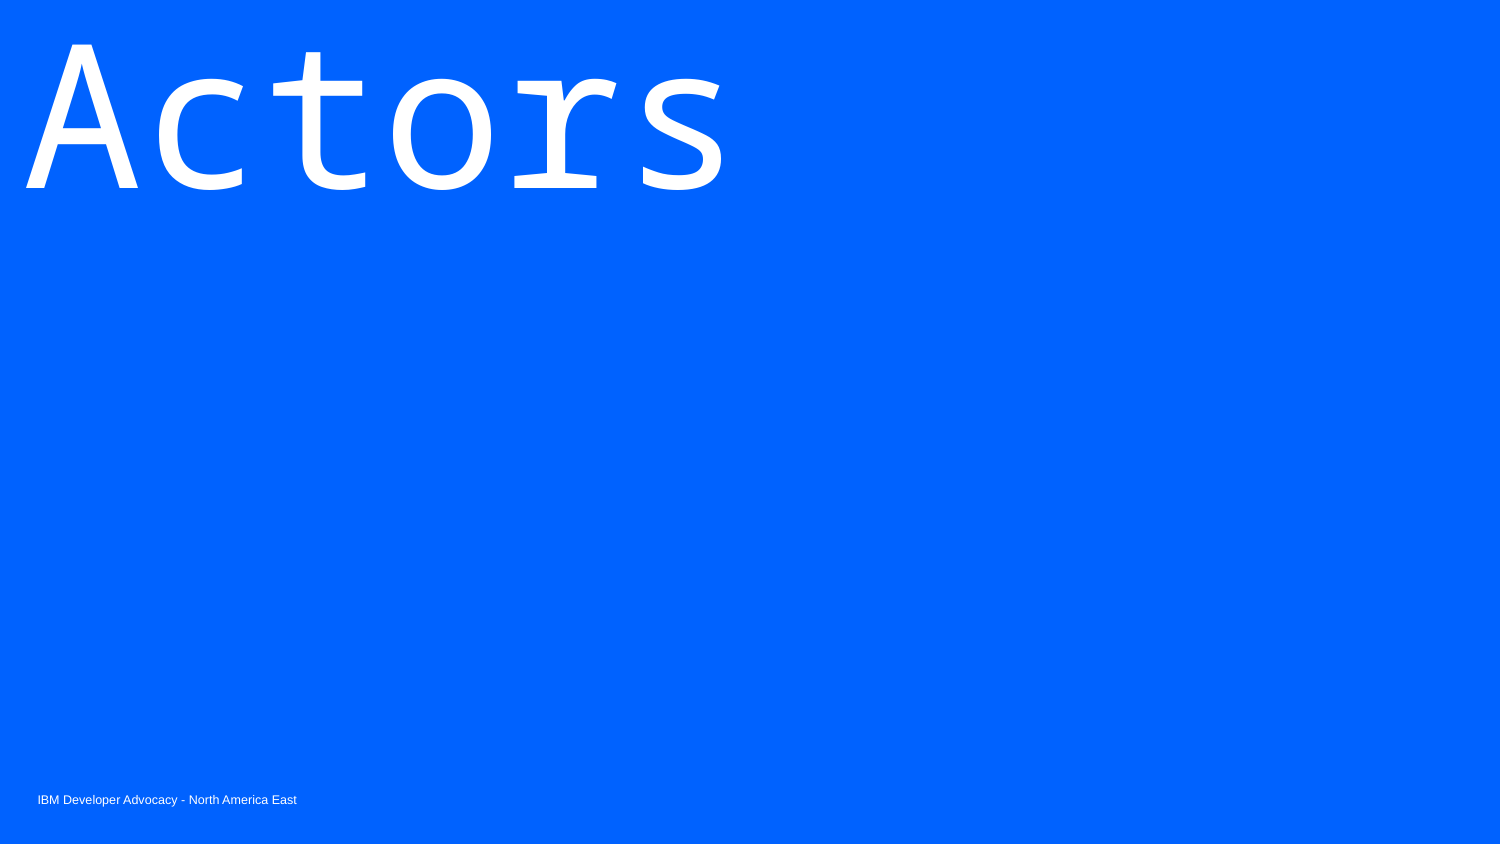

# Actors
IBM Developer Advocacy - North America East